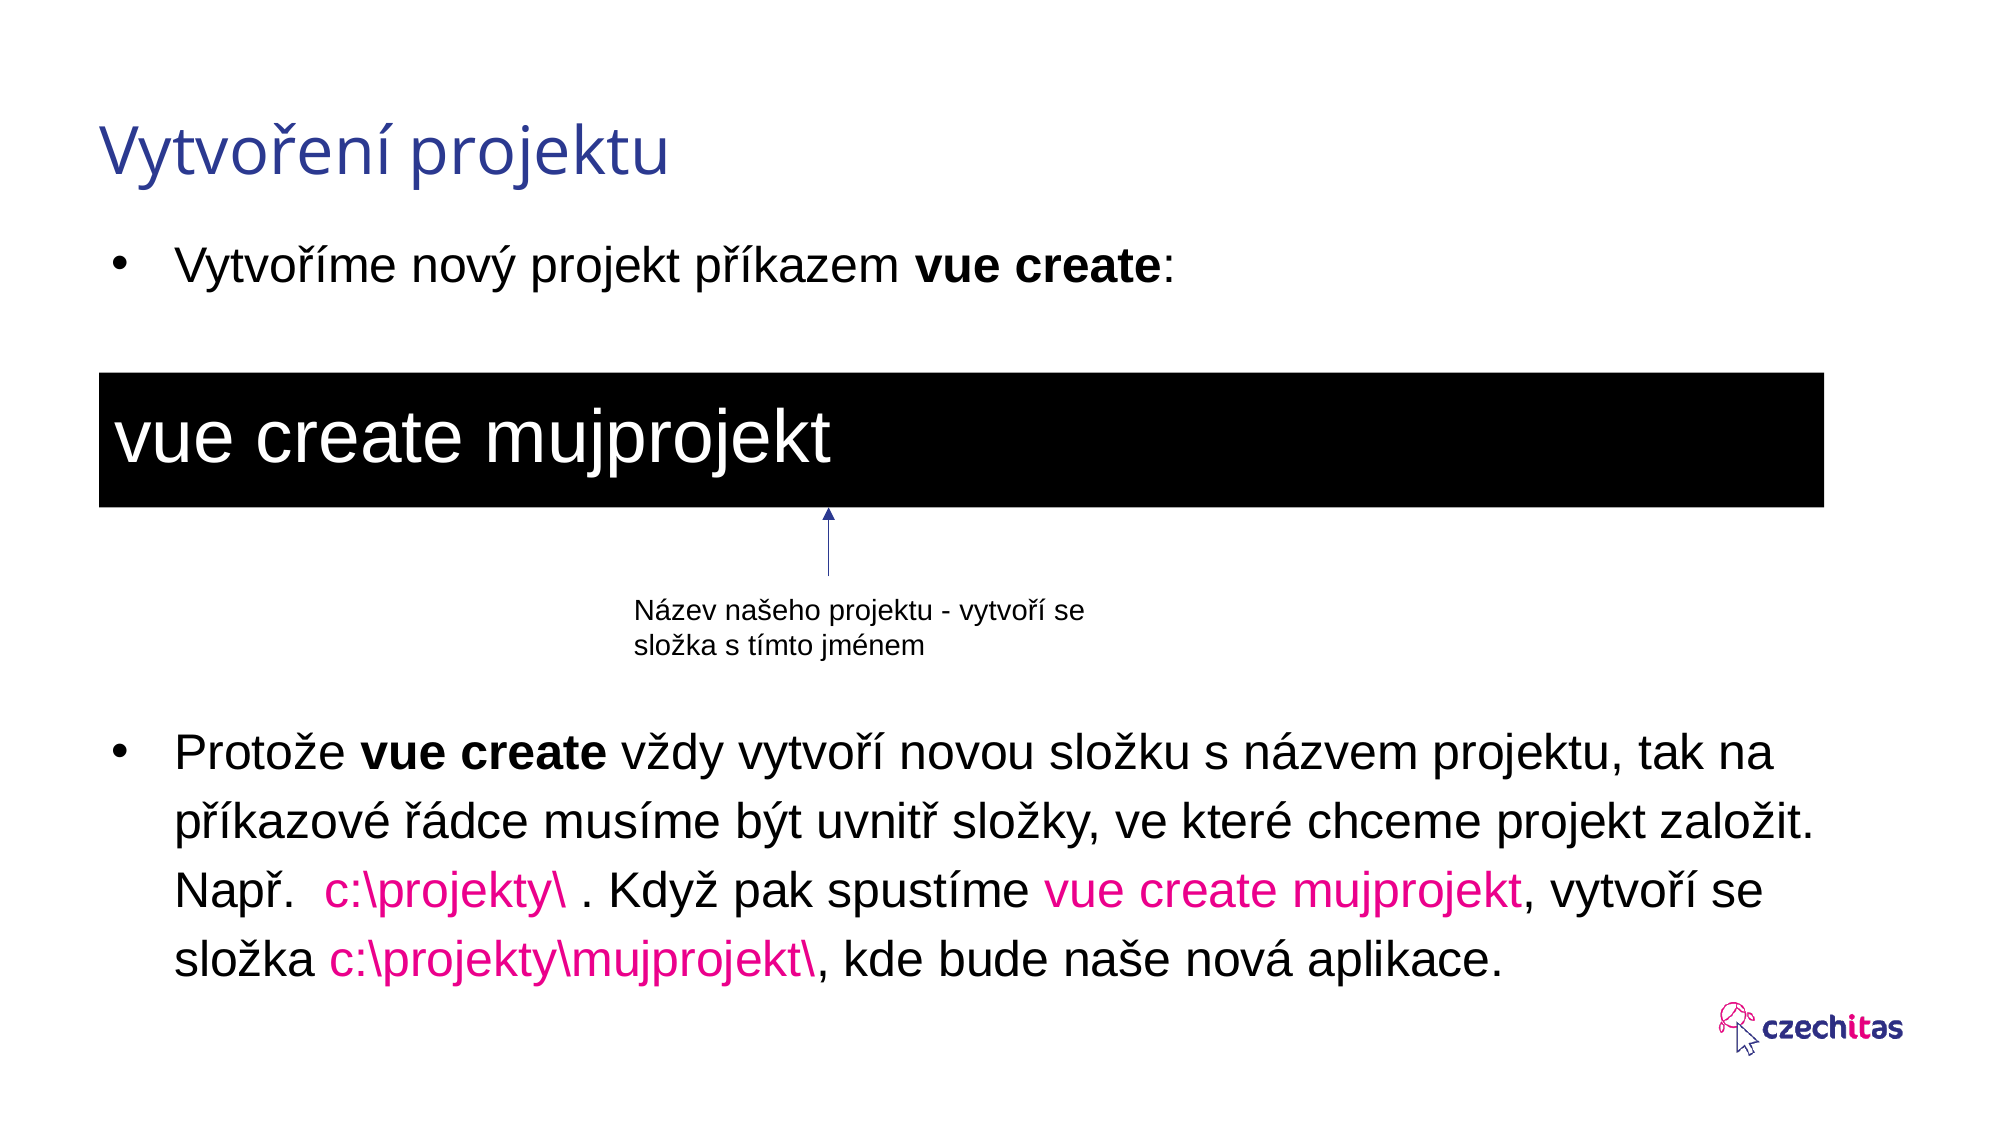

# Vytvoření projektu
Vytvoříme nový projekt příkazem vue create:
vue create mujprojekt
Název našeho projektu - vytvoří se složka s tímto jménem
Protože vue create vždy vytvoří novou složku s názvem projektu, tak na příkazové řádce musíme být uvnitř složky, ve které chceme projekt založit. Např.  c:\projekty\ . Když pak spustíme vue create mujprojekt, vytvoří se složka c:\projekty\mujprojekt\, kde bude naše nová aplikace.